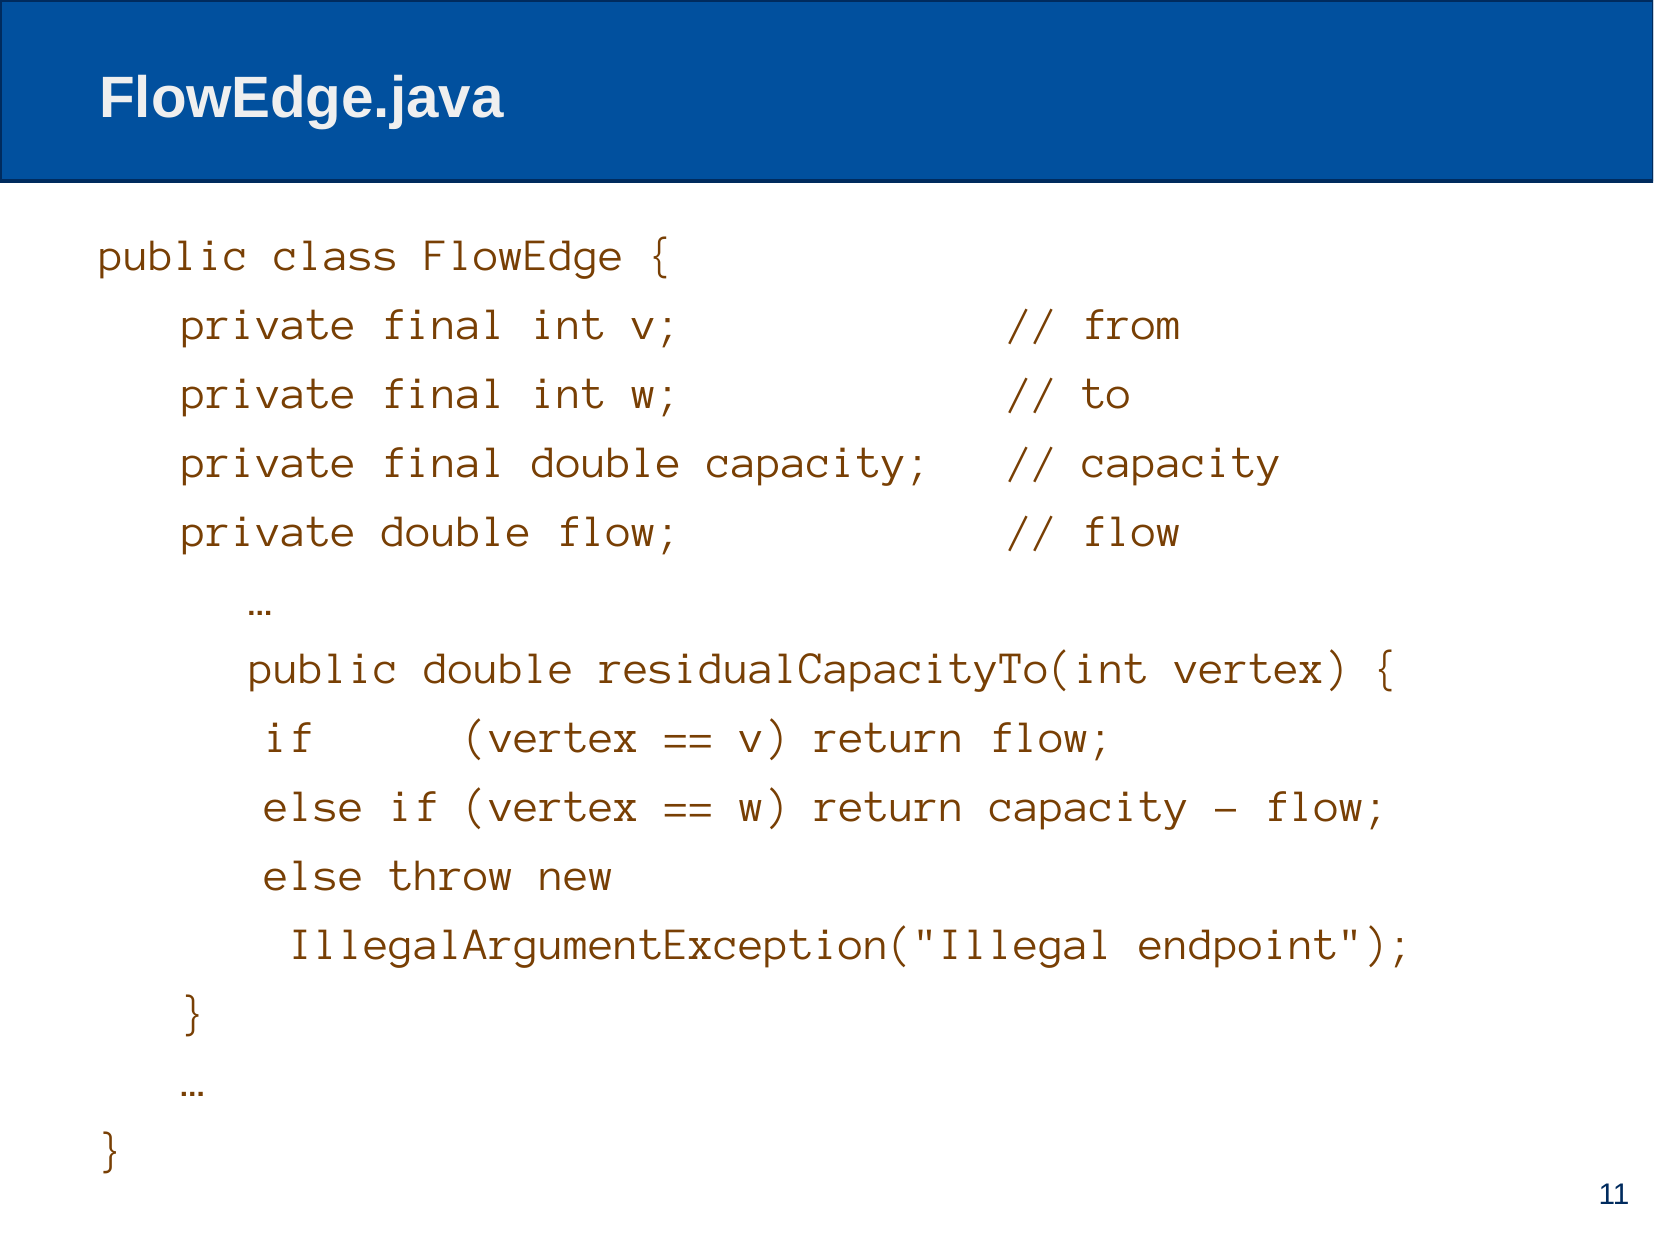

# FlowEdge.java
public class FlowEdge {
private final int v;             // from
private final int w;             // to
private final double capacity;   // capacity
private double flow;             // flow
	…
	public double residualCapacityTo(int vertex) {
if      (vertex == v) return flow;
else if (vertex == w) return capacity - flow;
else throw new
 IllegalArgumentException("Illegal endpoint");
}
…
}
11